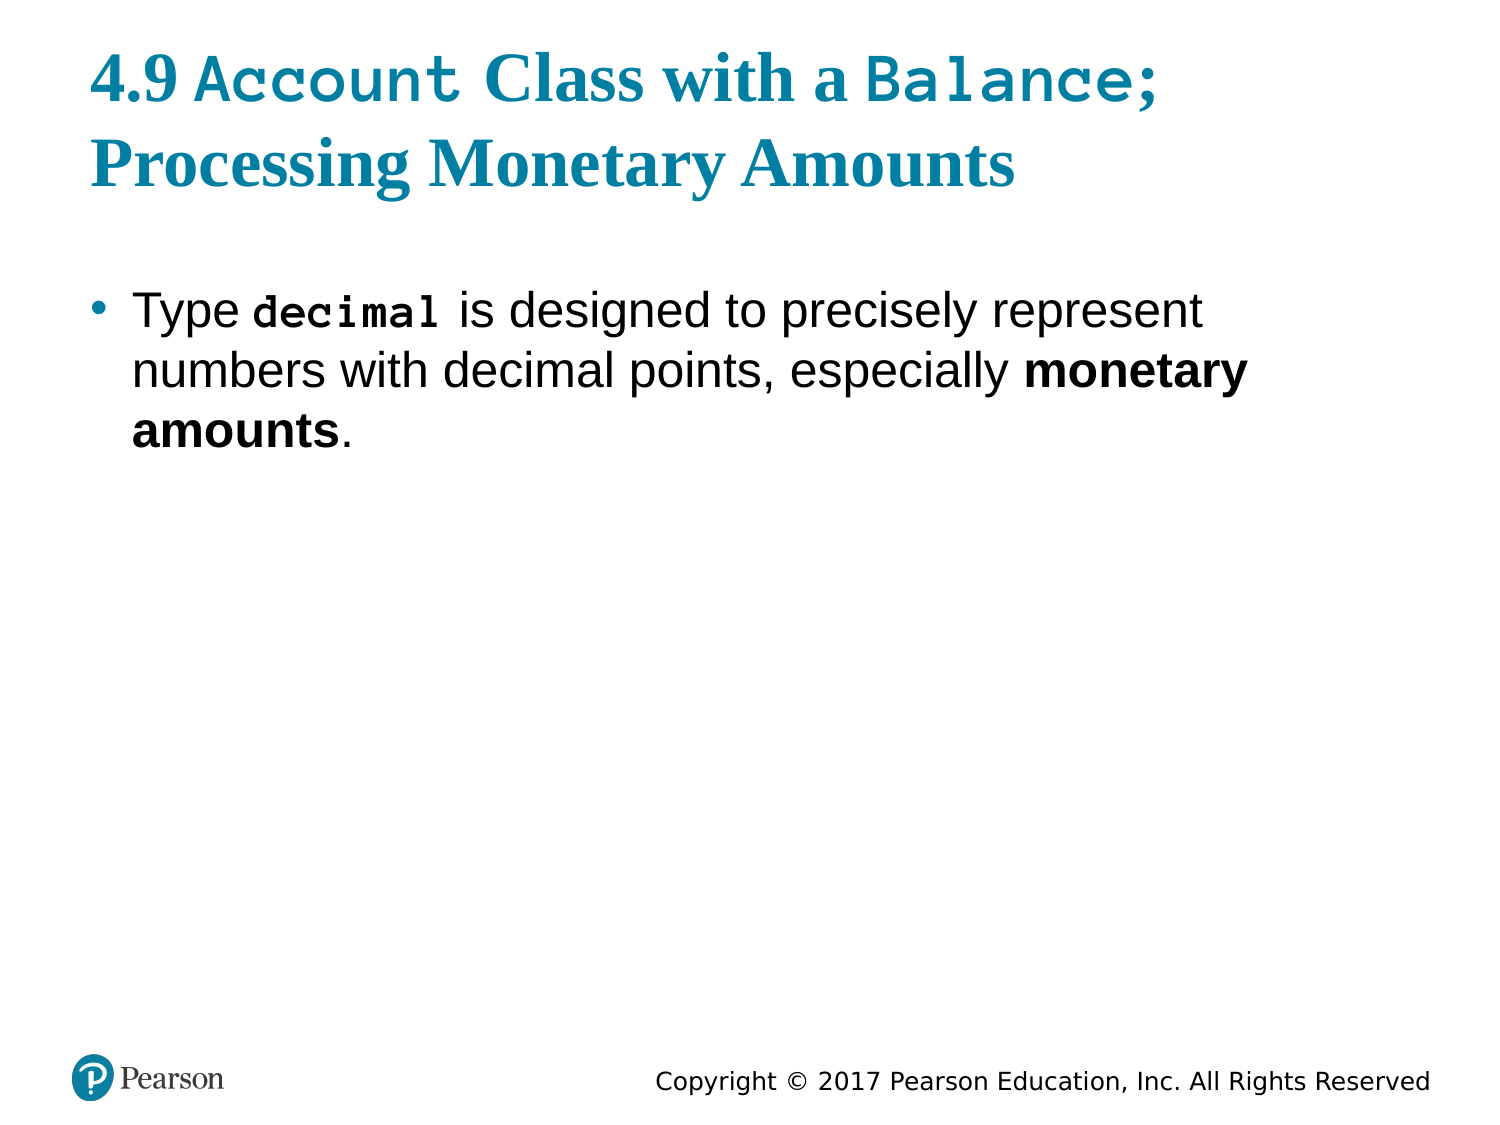

# 4.9 Account Class with a Balance; Processing Monetary Amounts
Type decimal is designed to precisely represent numbers with decimal points, especially monetary amounts.